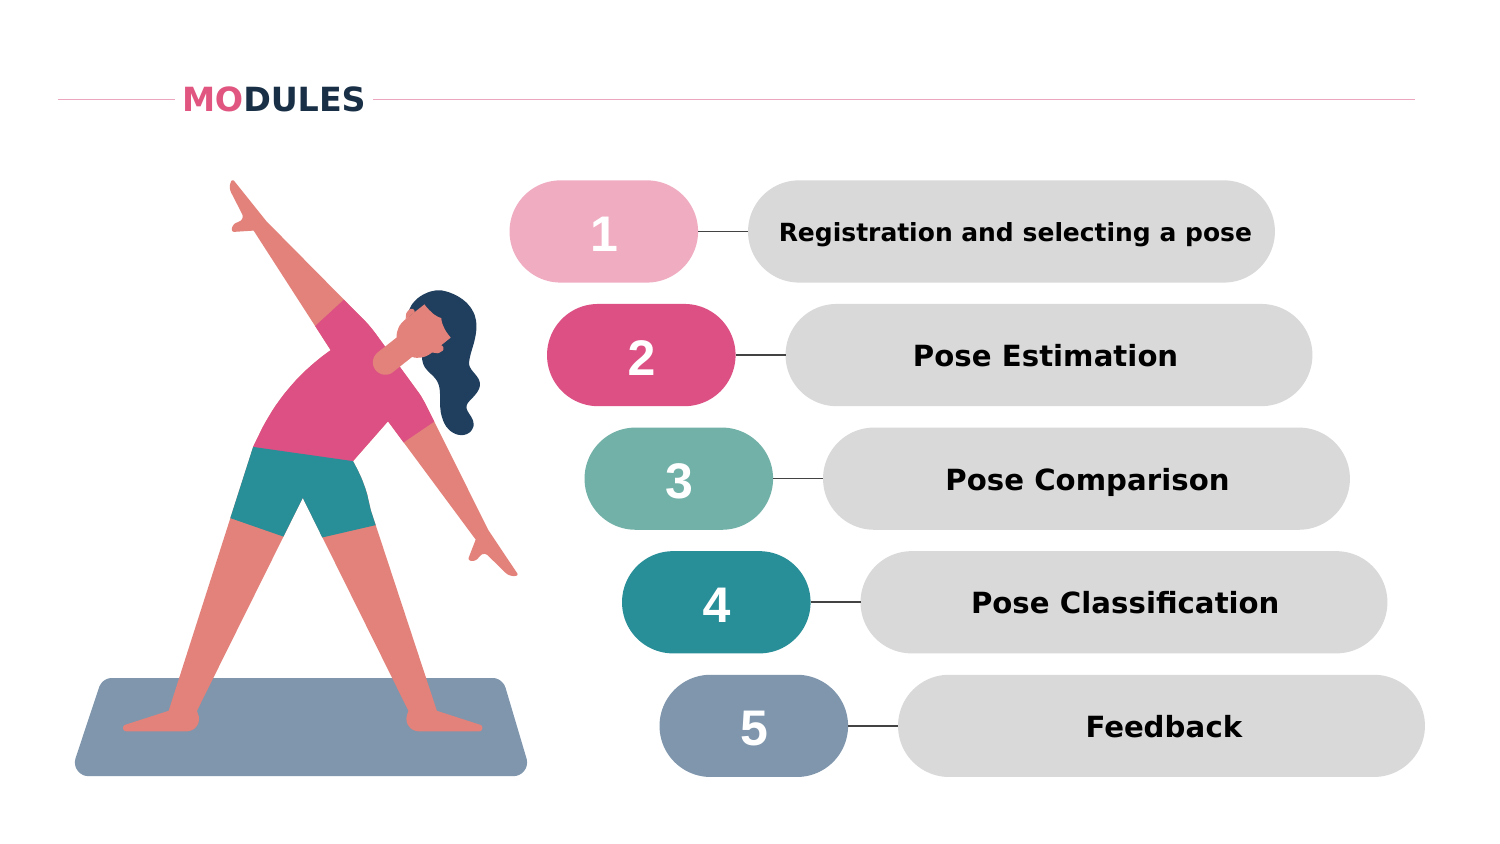

# MODULES

1
Registration and selecting a pose

2
Pose Estimation

3
Pose Comparison

4
Pose Classification

5
Feedback